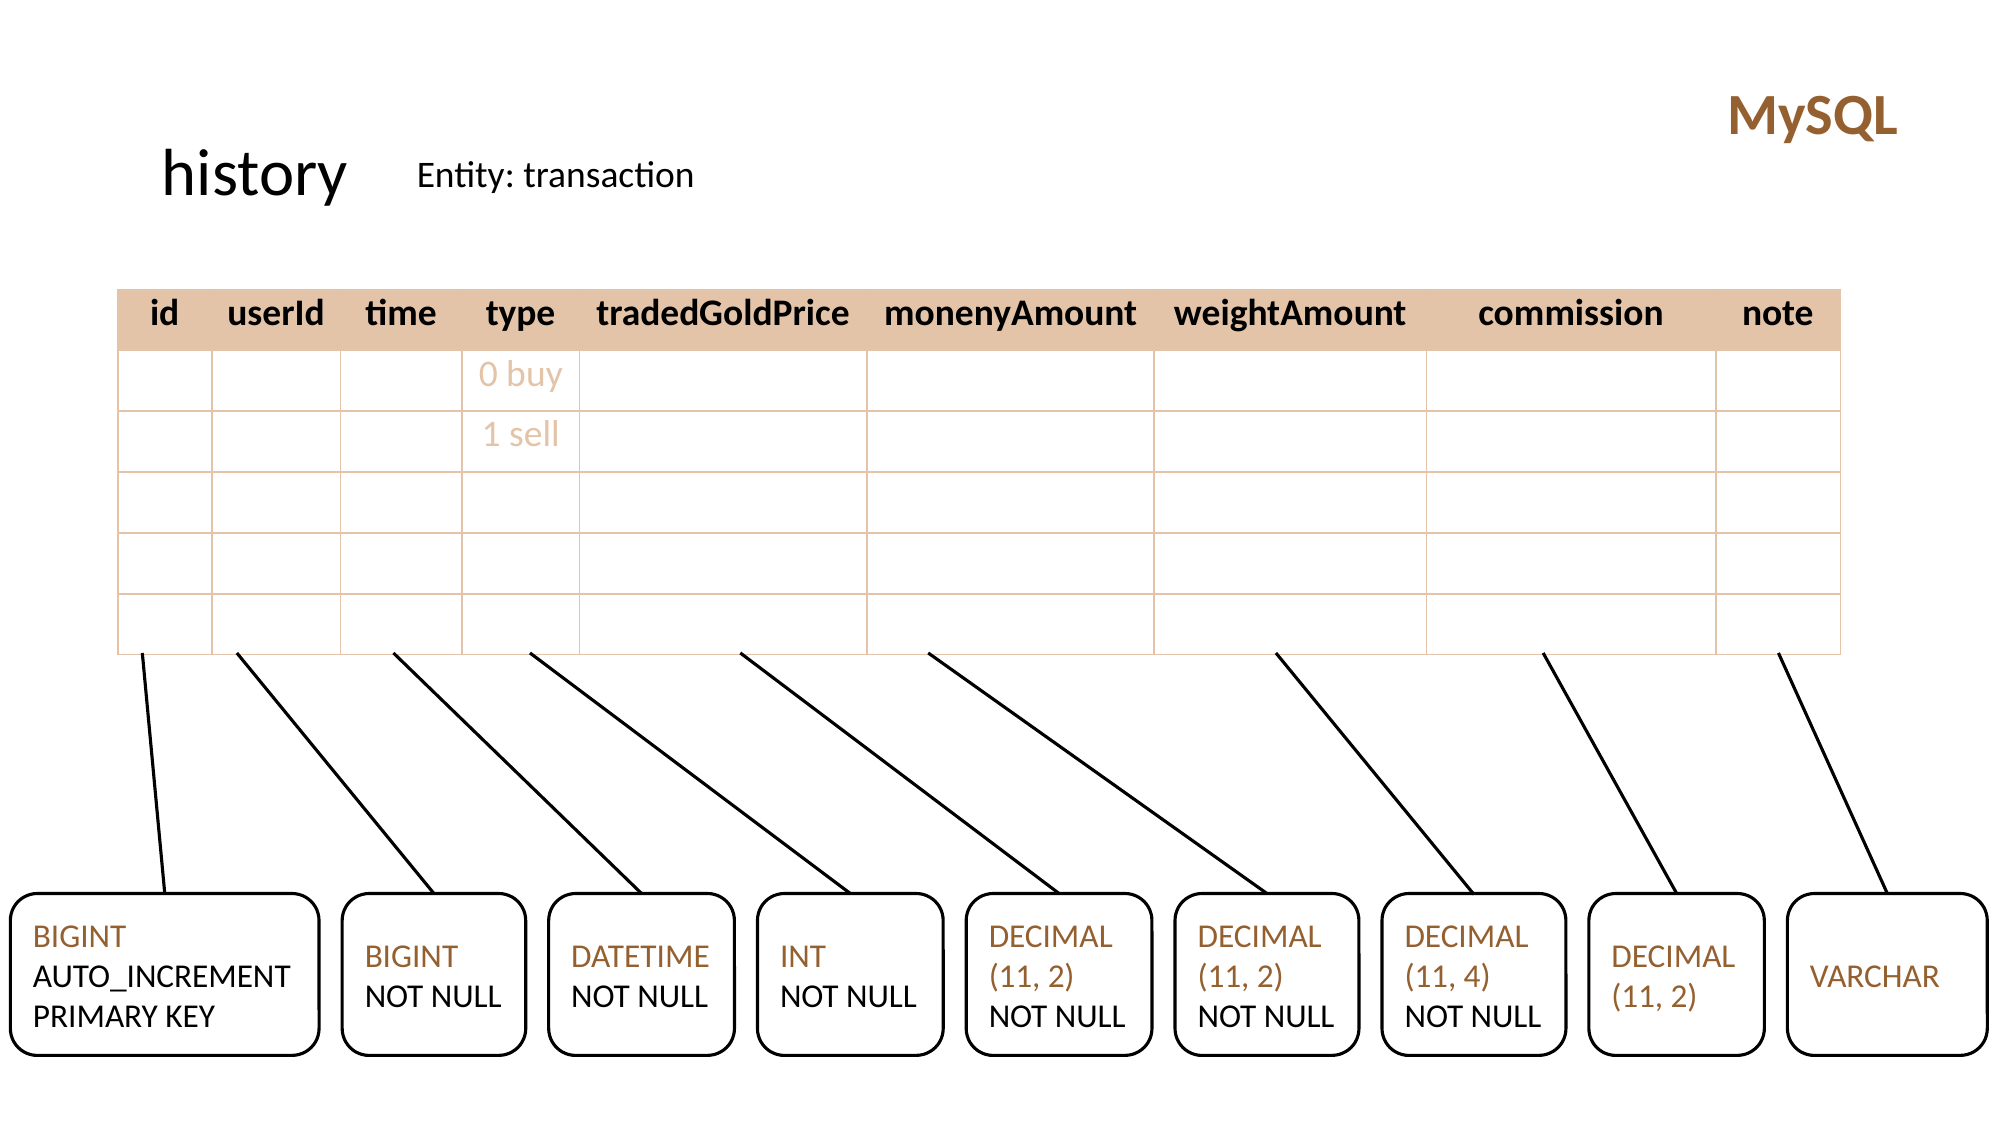

MySQL
history
Entity: transaction
| id | userId | time | type | tradedGoldPrice | monenyAmount | weightAmount | commission | note |
| --- | --- | --- | --- | --- | --- | --- | --- | --- |
|  |  |  | 0 buy |  |  |  |  |  |
|  |  |  | 1 sell |  |  |  |  |  |
|  |  |  |  |  |  |  |  |  |
|  |  |  |  |  |  |  |  |  |
|  |  |  |  |  |  |  |  |  |
BIGINT
AUTO_INCREMENT
PRIMARY KEY
BIGINT
NOT NULL
DATETIME
NOT NULL
INT
NOT NULL
DECIMAL
(11, 2)
NOT NULL
DECIMAL
(11, 2)
NOT NULL
DECIMAL
(11, 4)
NOT NULL
DECIMAL
(11, 2)
VARCHAR